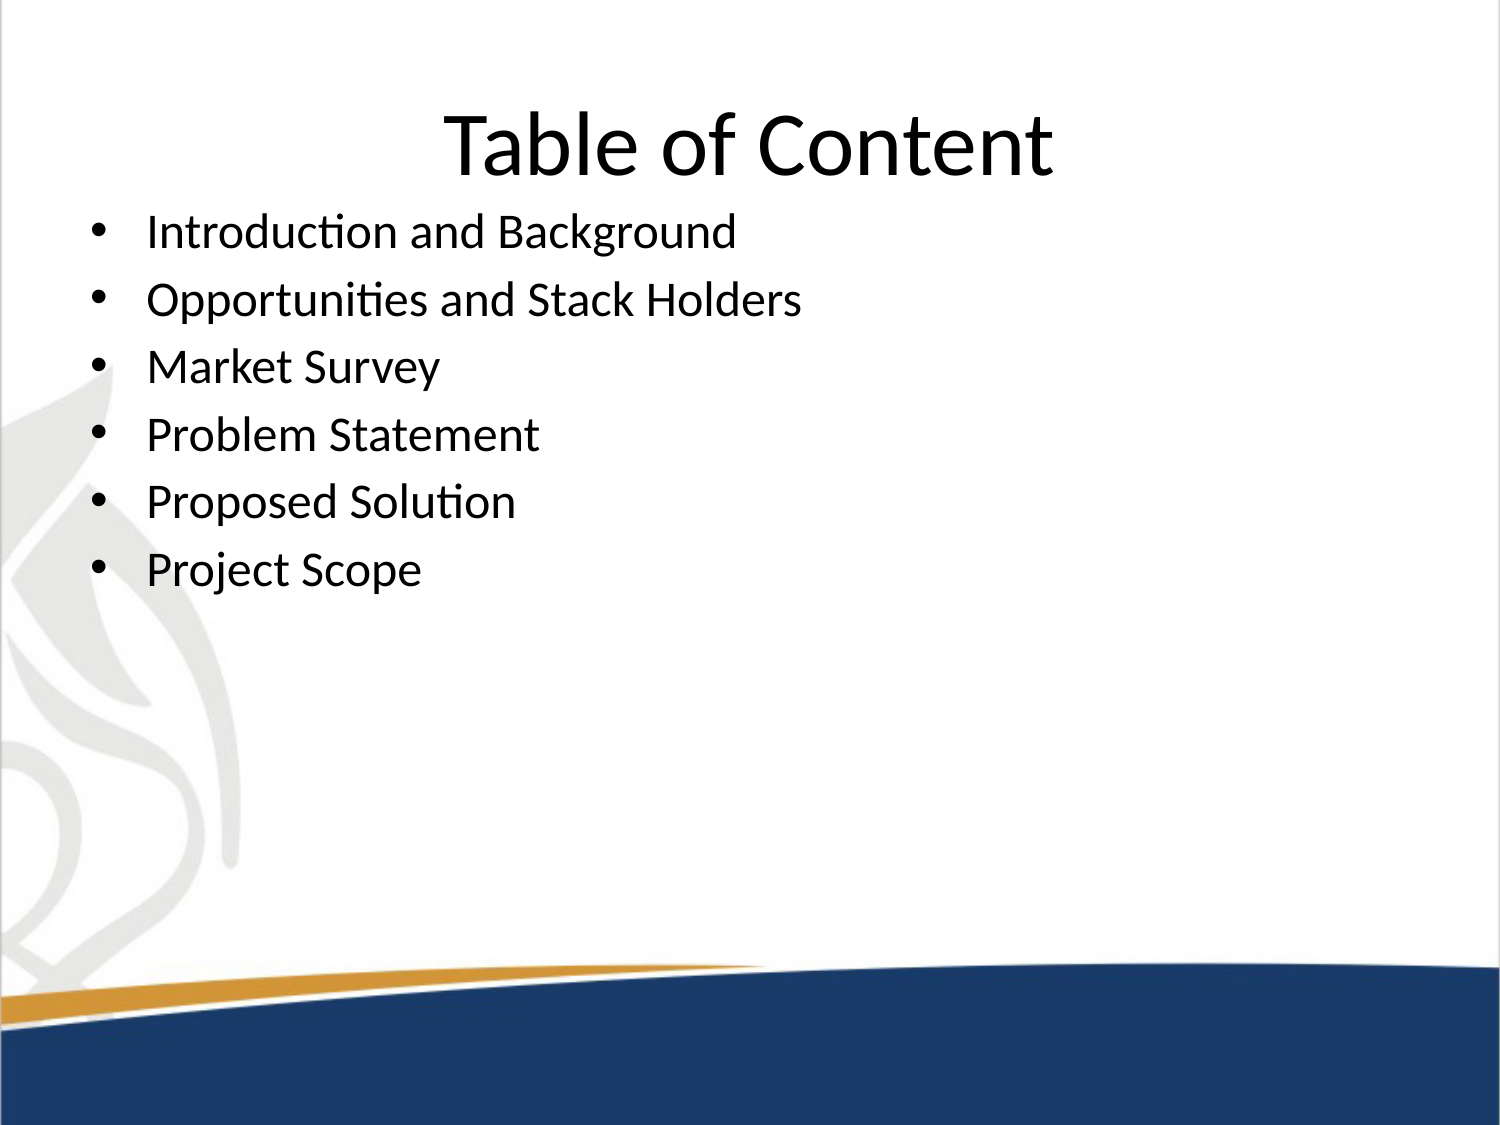

# Table of Content
Introduction and Background
Opportunities and Stack Holders
Market Survey
Problem Statement
Proposed Solution
Project Scope